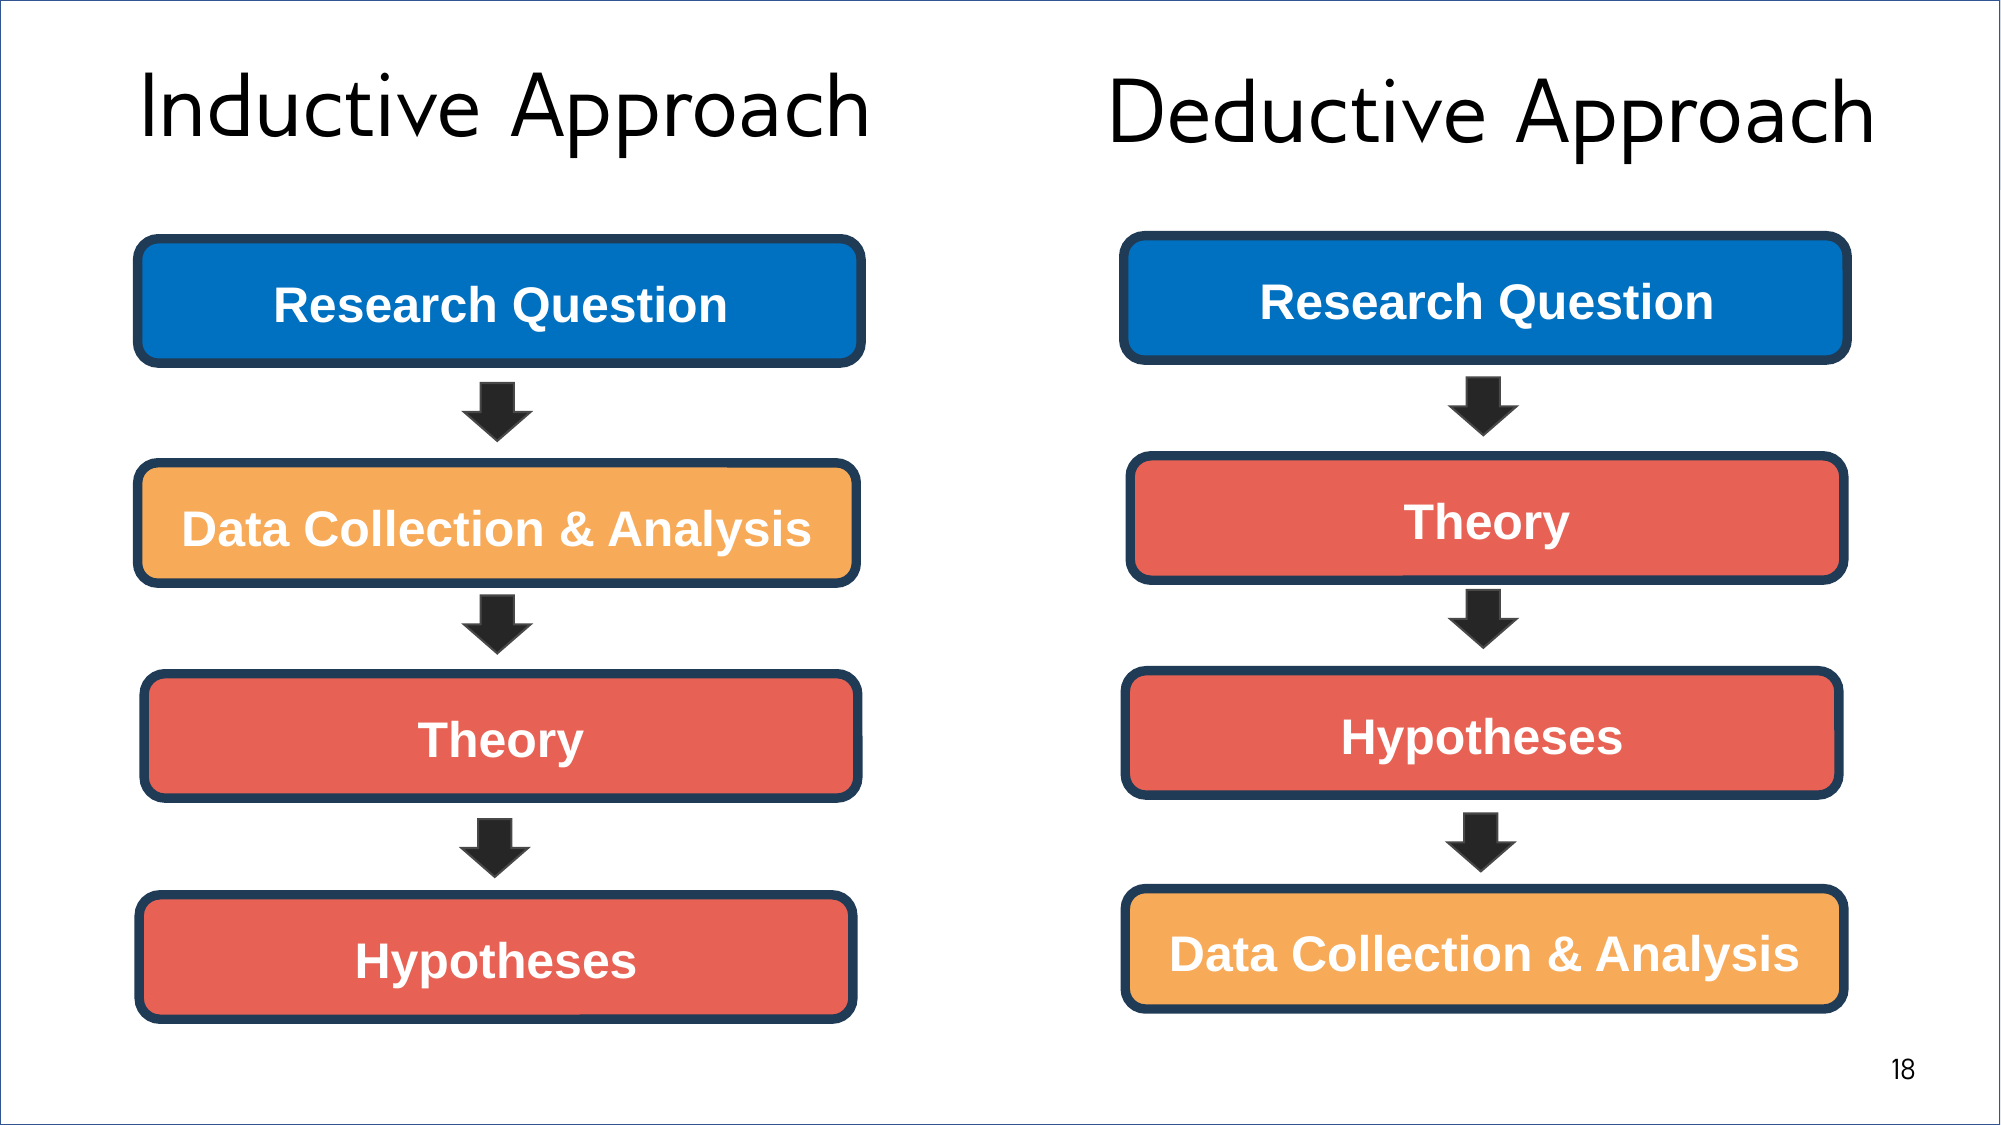

Inductive Approach

Research Question

Data Collection & Analysis

Theory

Hypotheses
Deductive Approach

Research Question

Theory

Hypotheses

Data Collection & Analysis
18